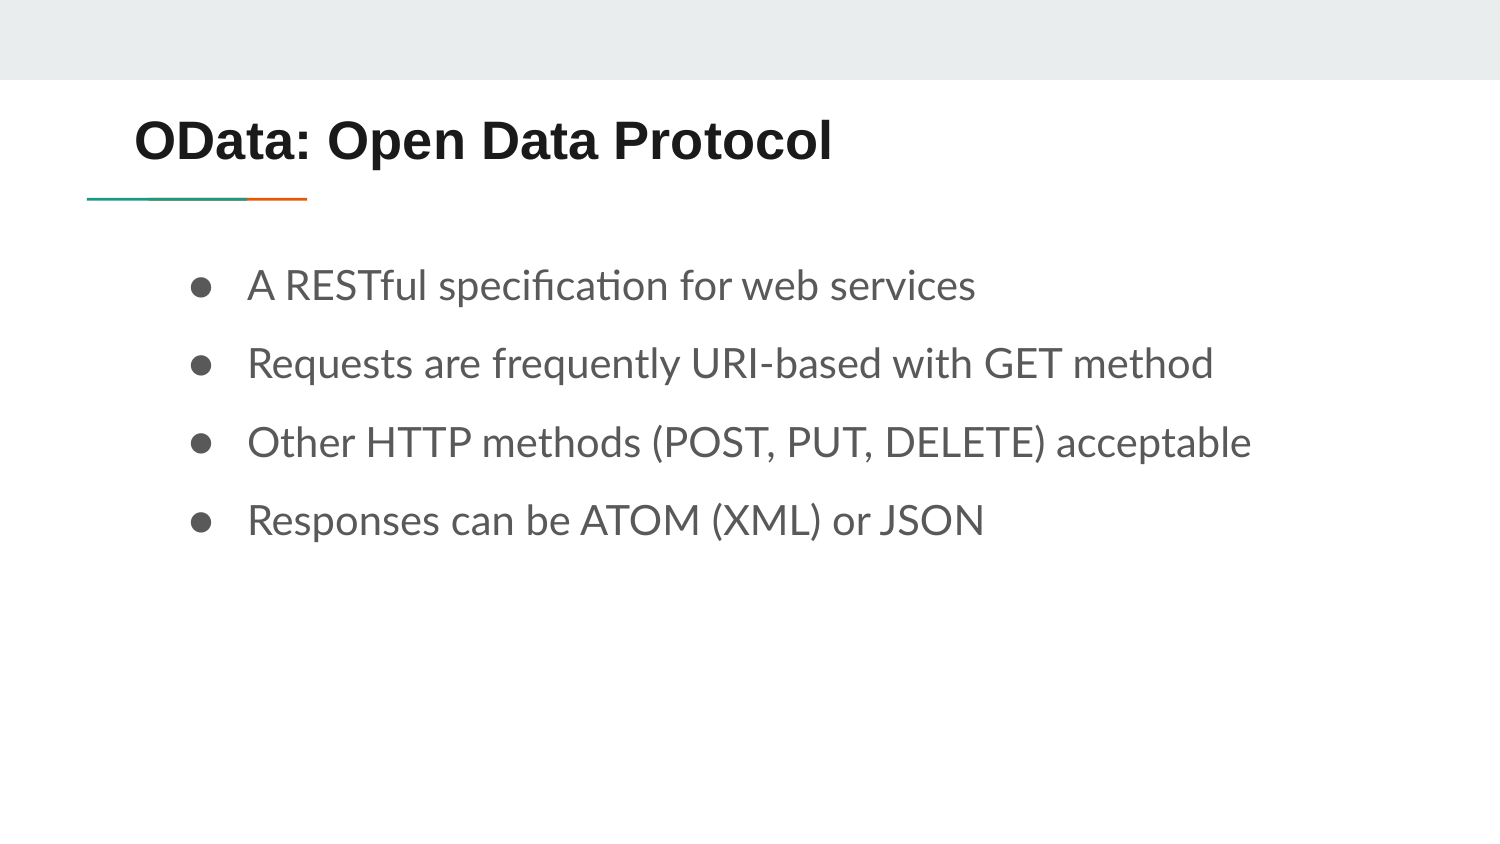

# OData: Open Data Protocol
A RESTful specification for web services
Requests are frequently URI-based with GET method
Other HTTP methods (POST, PUT, DELETE) acceptable
Responses can be ATOM (XML) or JSON